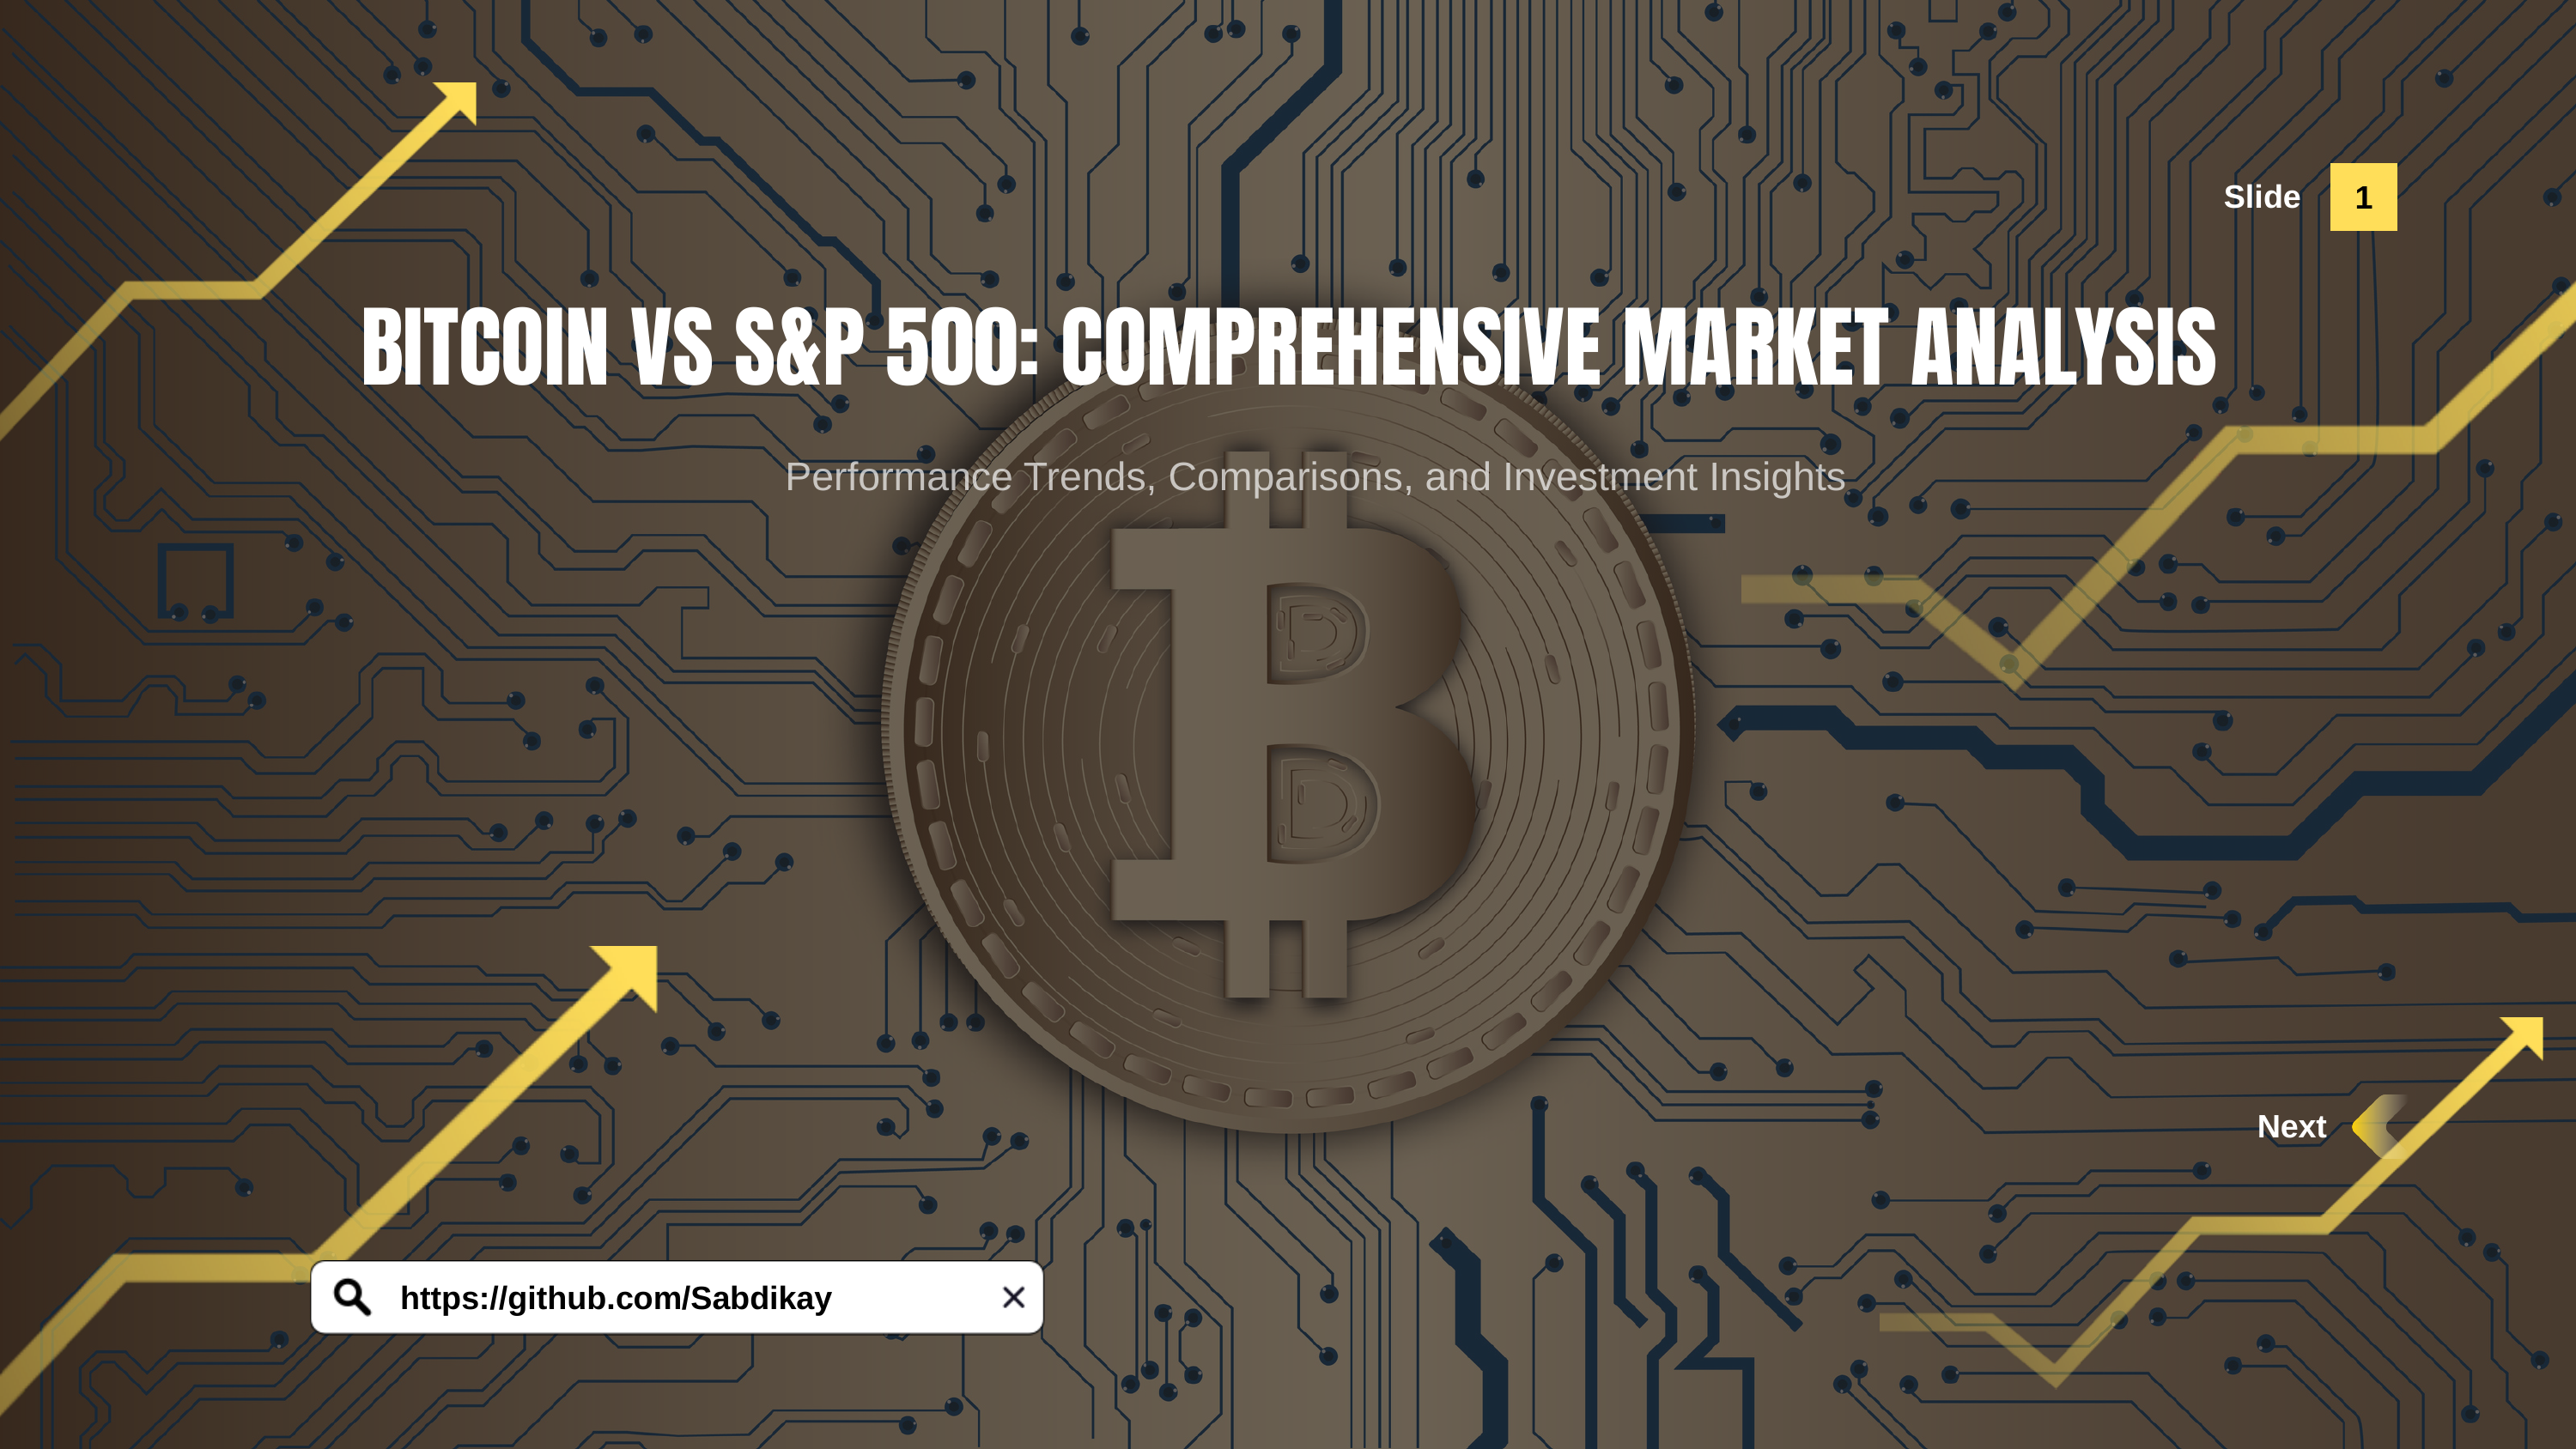

Performance Trends, Comparisons, and Investment Insights

Slide
1
BITCOIN VS S&P 500: COMPREHENSIVE MARKET ANALYSIS

Next

https://github.com/Sabdikay